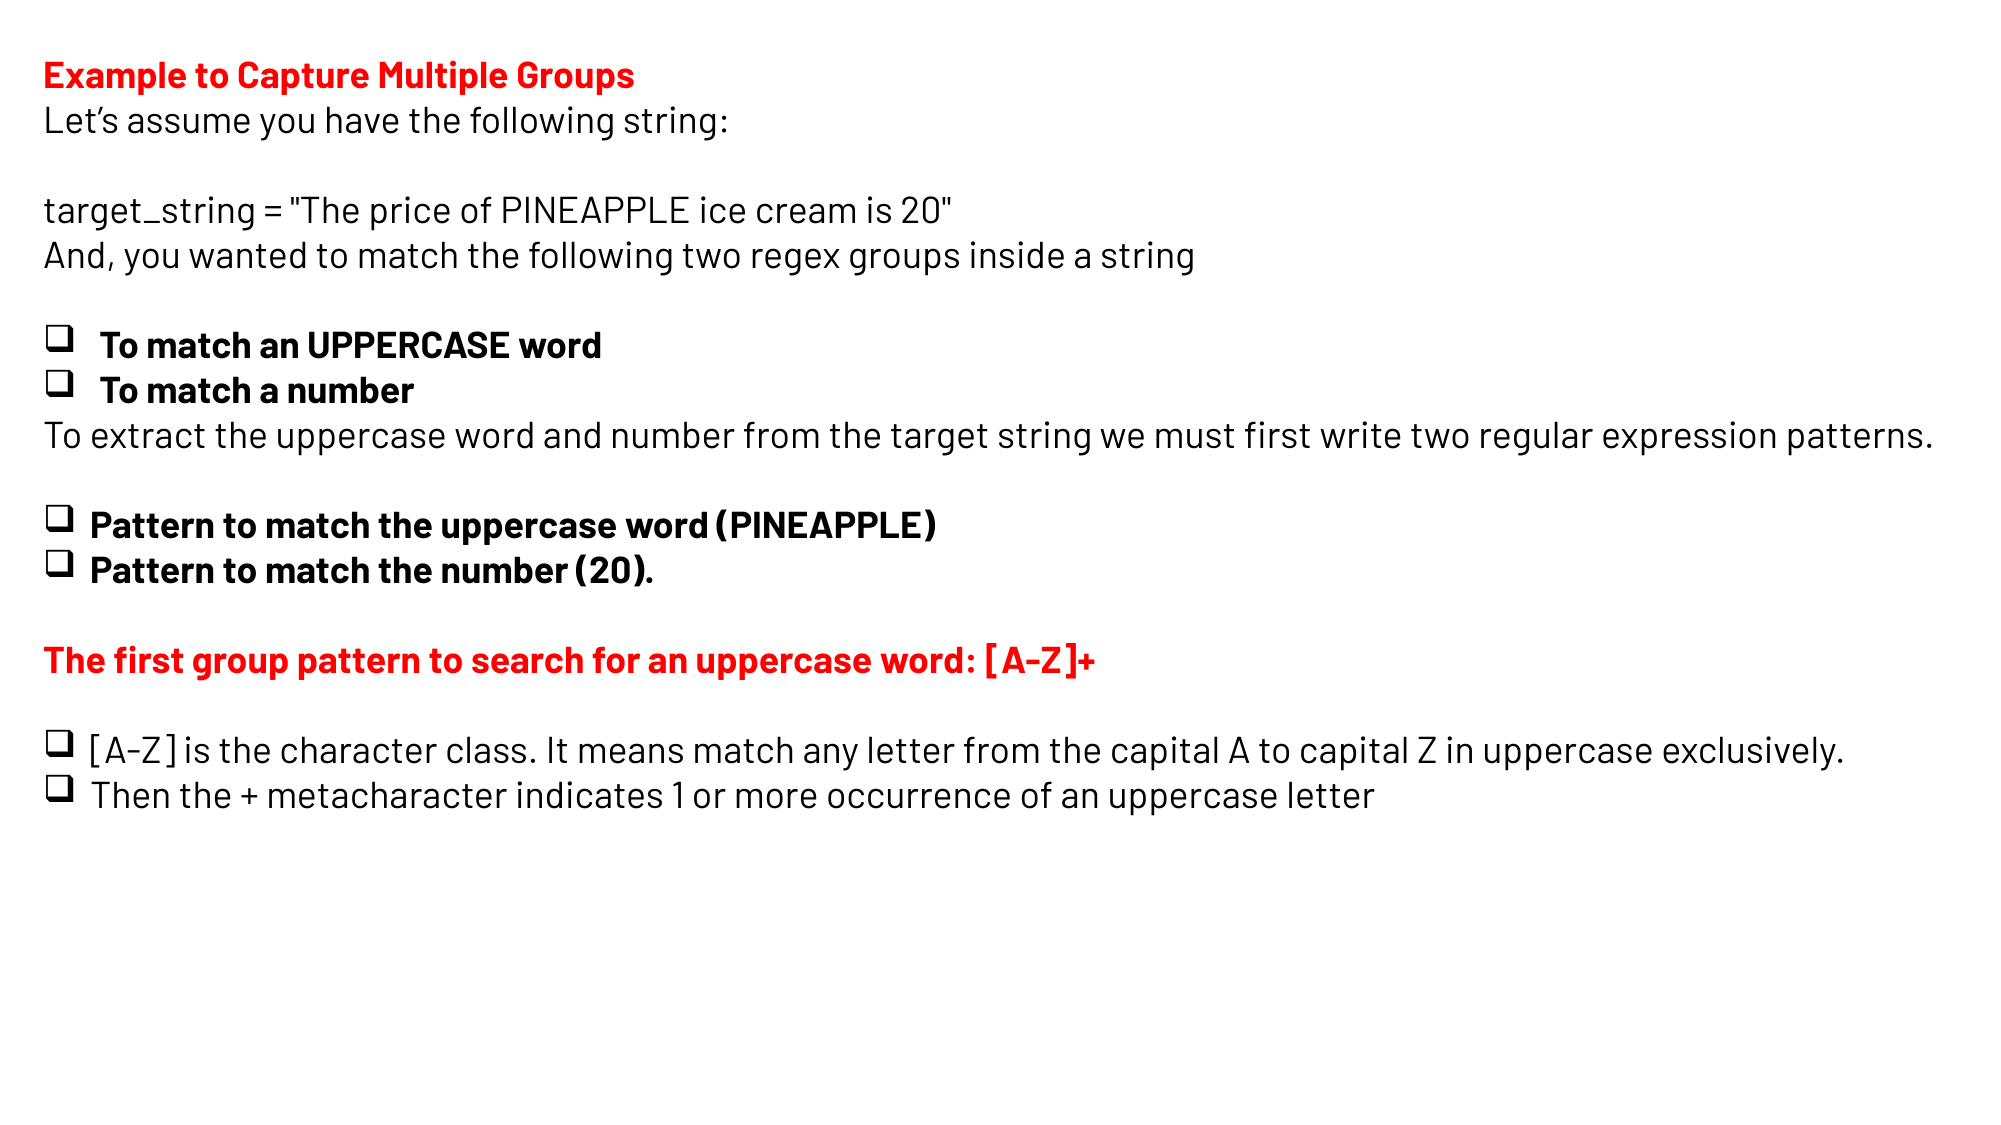

Example to Capture Multiple Groups
Let’s assume you have the following string:

target_string = "The price of PINEAPPLE ice cream is 20"
And, you wanted to match the following two regex groups inside a string

To match an UPPERCASE word
To match a number
To extract the uppercase word and number from the target string we must first write two regular expression patterns.

Pattern to match the uppercase word (PINEAPPLE)
Pattern to match the number (20).

The first group pattern to search for an uppercase word: [A-Z]+

[A-Z] is the character class. It means match any letter from the capital A to capital Z in uppercase exclusively.
Then the + metacharacter indicates 1 or more occurrence of an uppercase letter